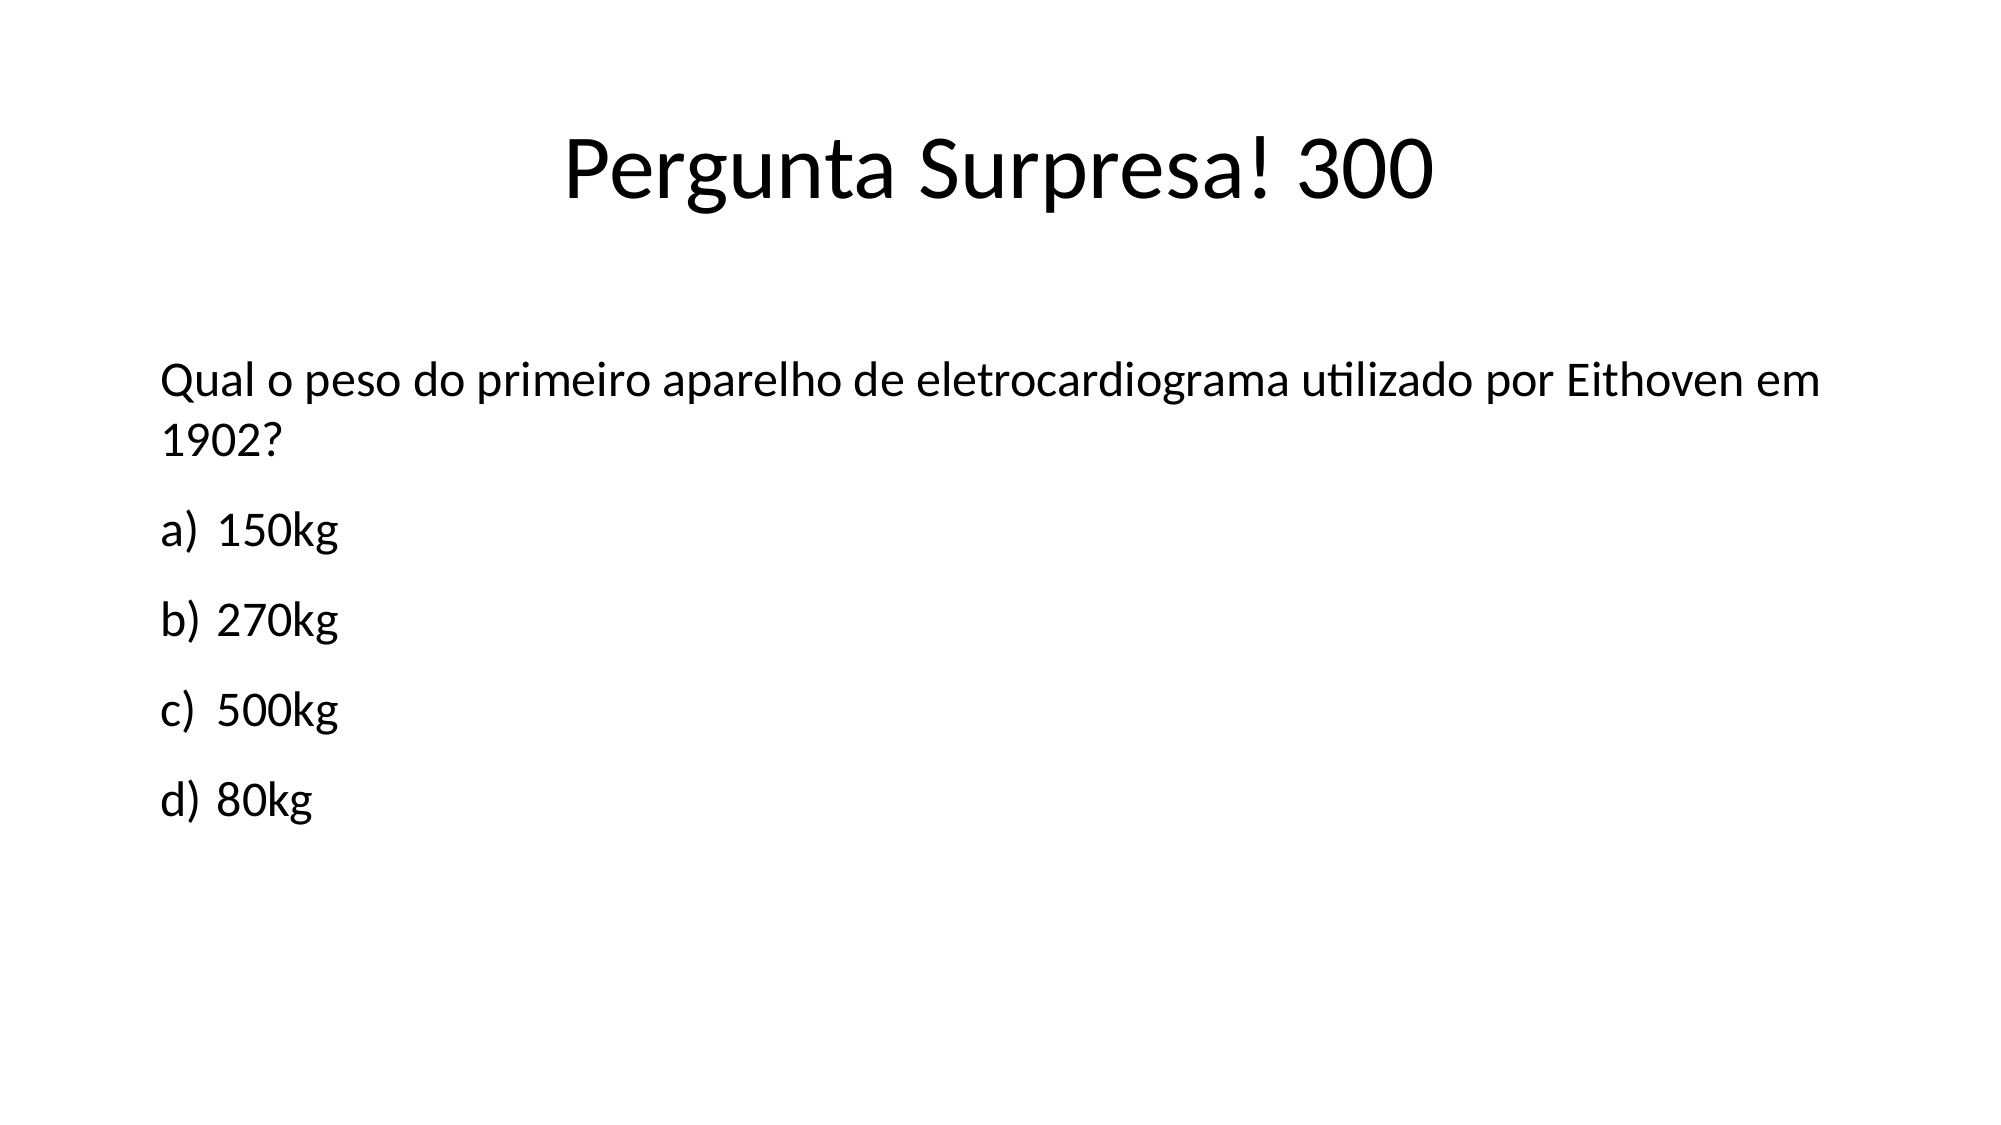

# Pergunta Surpresa! 300
Qual o peso do primeiro aparelho de eletrocardiograma utilizado por Eithoven em 1902?
150kg
270kg
500kg
80kg